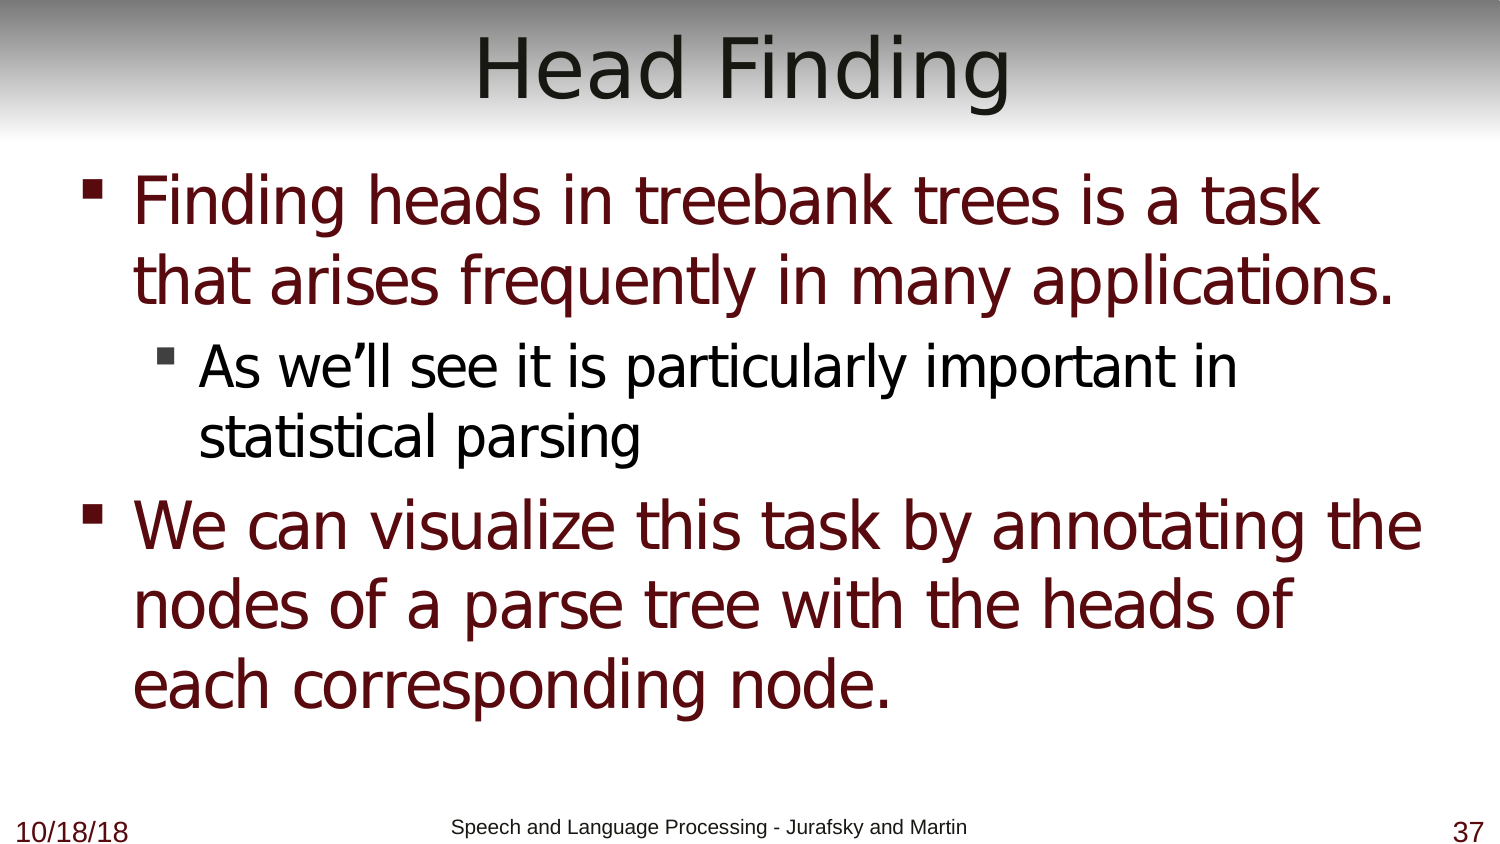

# Head Finding
Finding heads in treebank trees is a task that arises frequently in many applications.
As we’ll see it is particularly important in statistical parsing
We can visualize this task by annotating the nodes of a parse tree with the heads of each corresponding node.
10/18/18
                                         Speech and Language Processing - Jurafsky and Martin
37